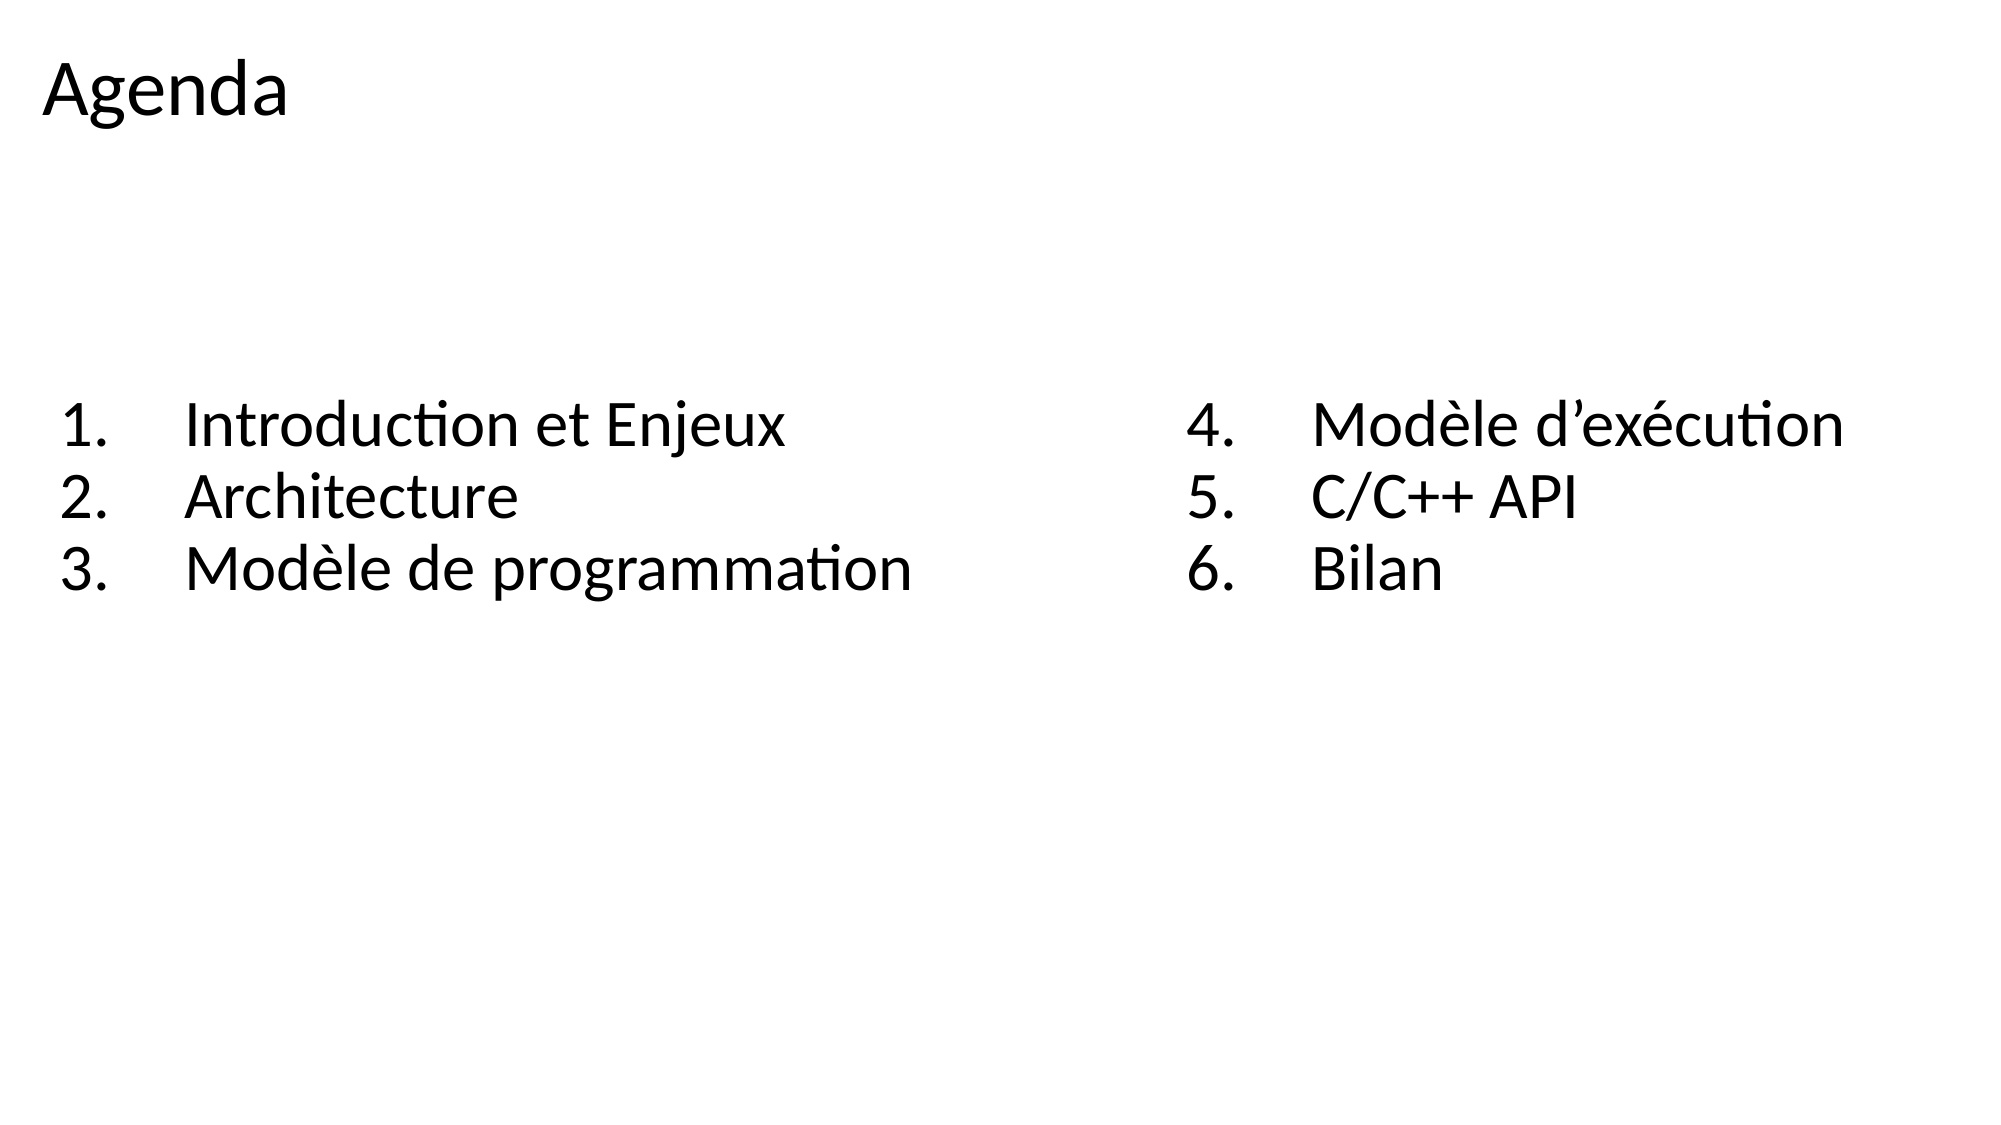

# Agenda
Introduction et Enjeux
Architecture
Modèle de programmation
Modèle d’exécution
C/C++ API
Bilan